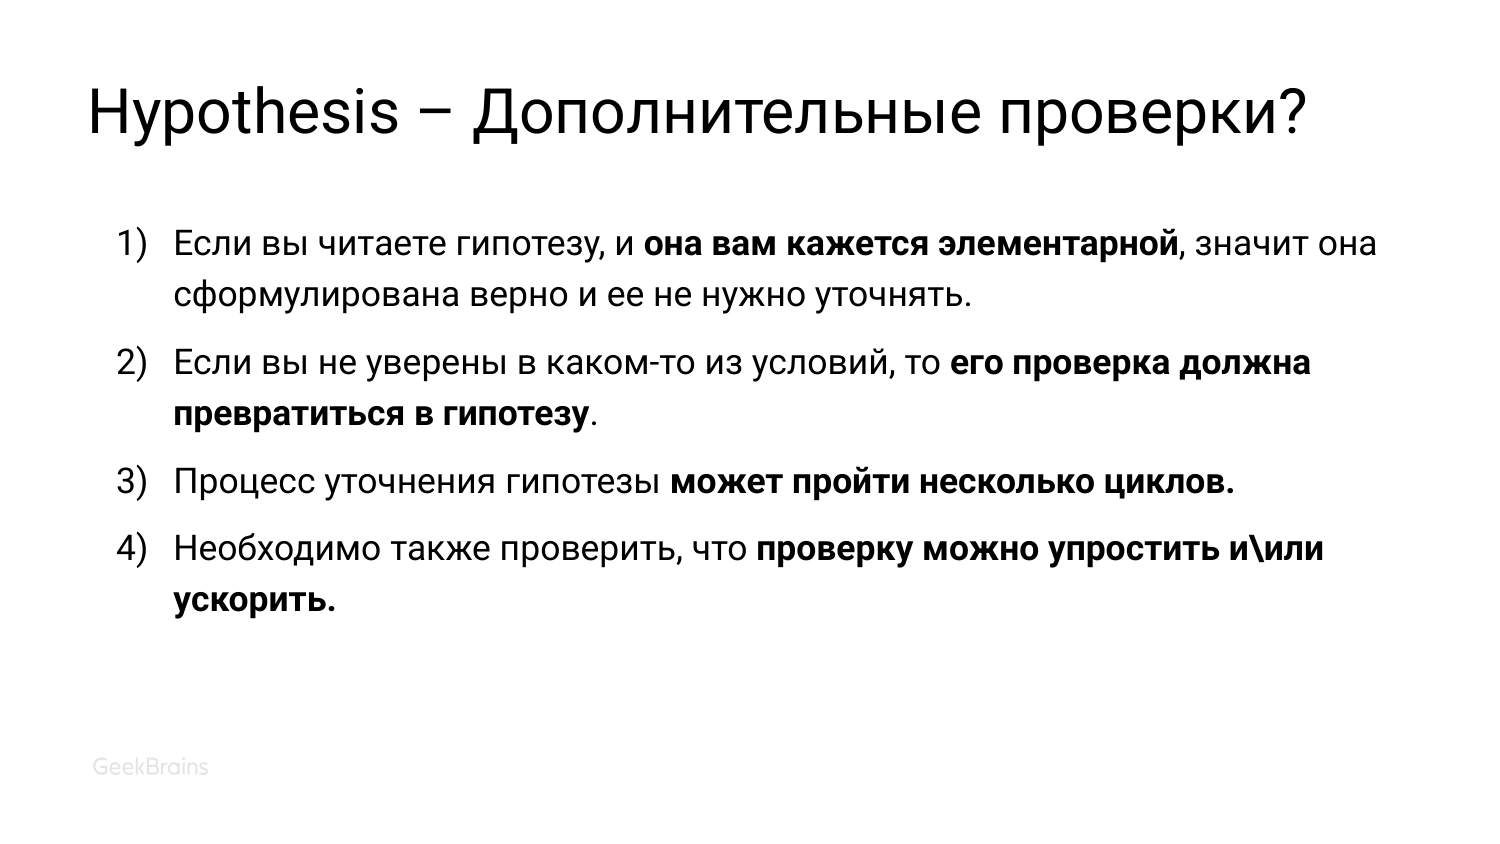

# Hypothesis – Дополнительные проверки?
Если вы читаете гипотезу, и она вам кажется элементарной, значит она сформулирована верно и ее не нужно уточнять.
Если вы не уверены в каком-то из условий, то его проверка должна превратиться в гипотезу.
Процесс уточнения гипотезы может пройти несколько циклов.
Необходимо также проверить, что проверку можно упростить и\или ускорить.